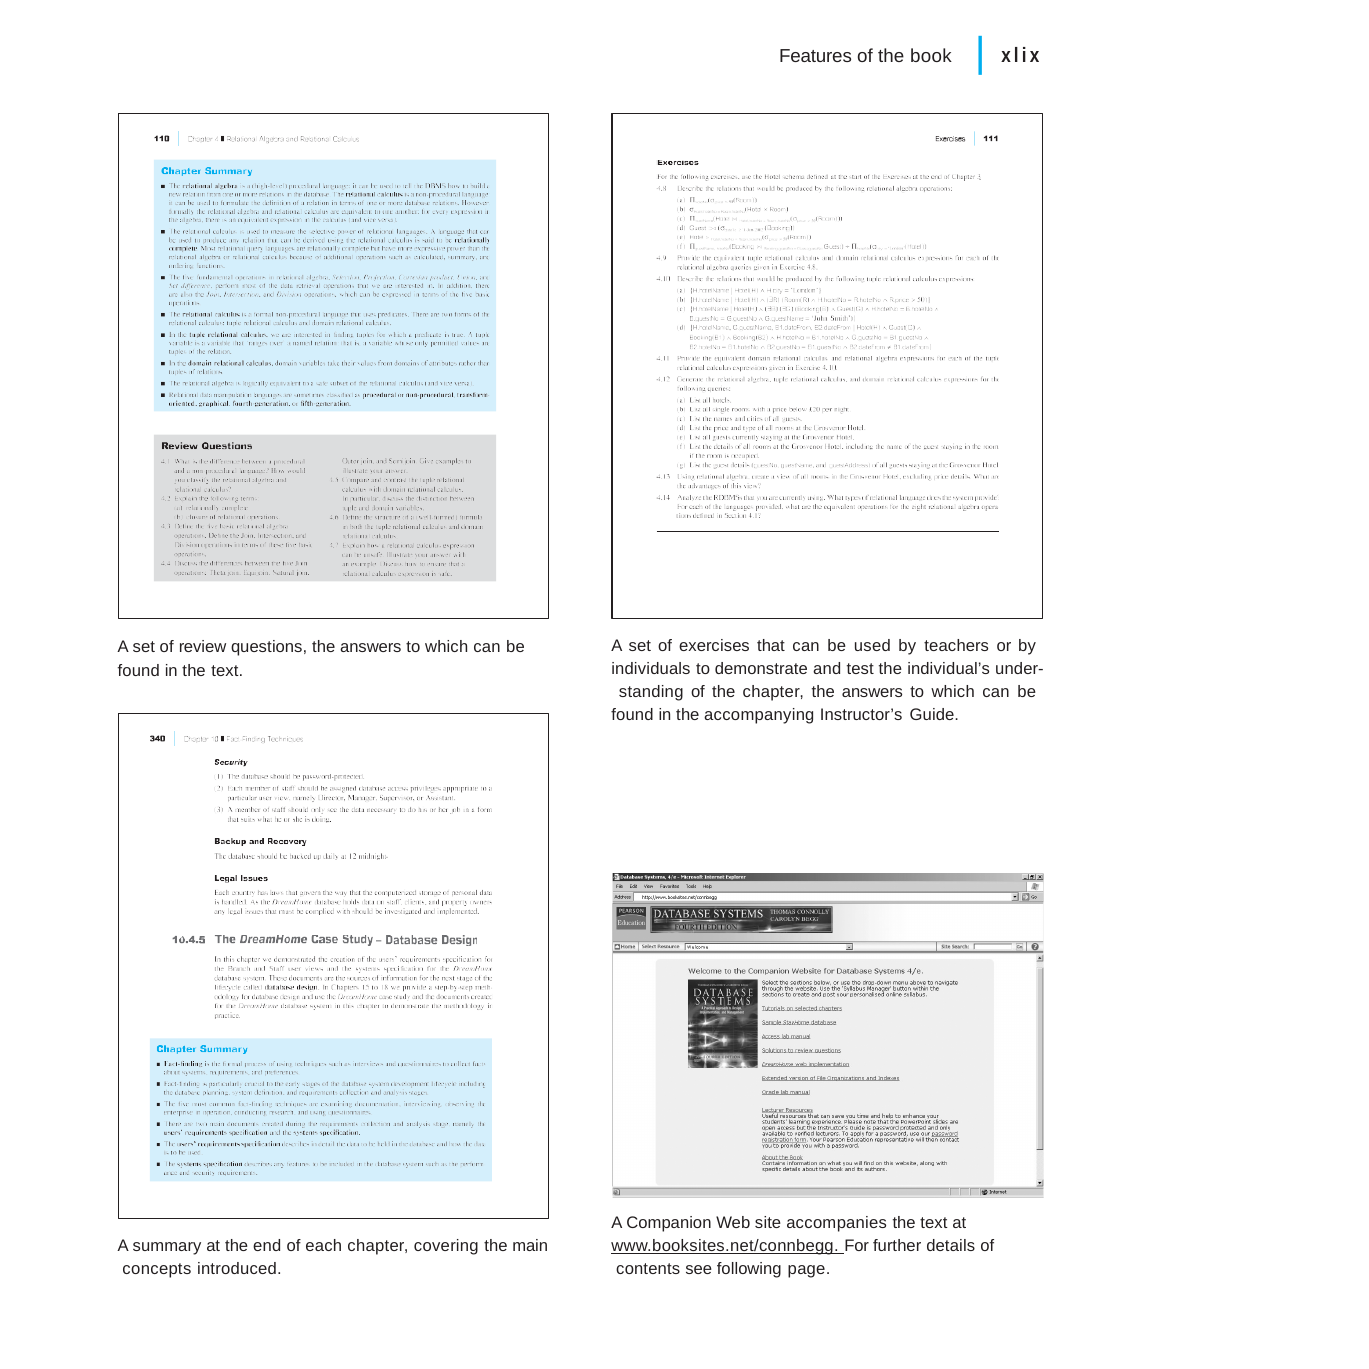

|
xlix
Features of the book

A set of review questions, the answers to which can be  found in the text.
A set of exercises that can be used by teachers or by  individuals to demonstrate and test the individual’s under-  standing of the chapter, the answers to which can be  found in the accompanying Instructor’s Guide.

A Companion Web site accompanies the text at  www.booksites.net/connbegg. For further details of  contents see following page.
A summary at the end of each chapter, covering the main  concepts introduced.